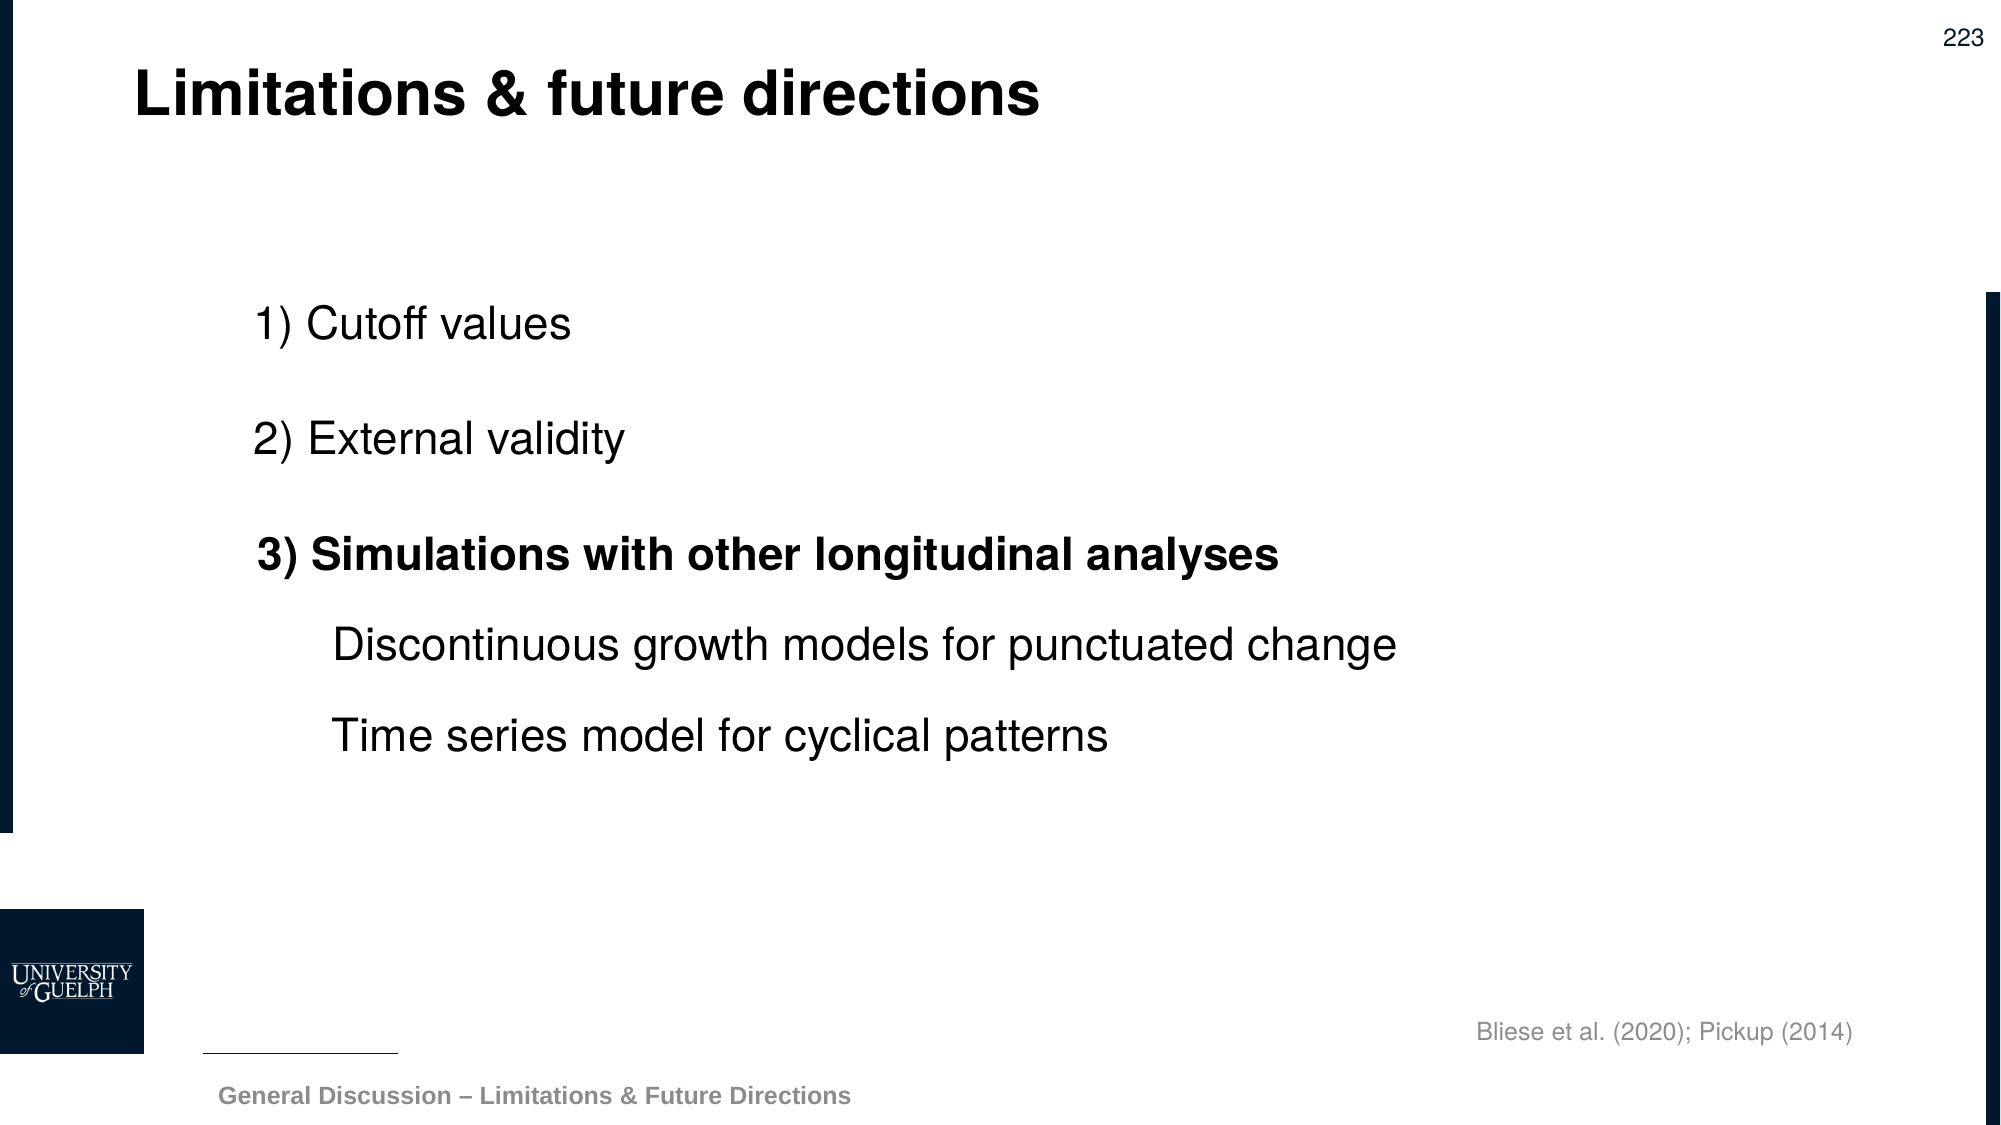

# Limitations & future directions
1) Cutoff values
2) External validity
3) Simulations with other longitudinal analyses
Discontinuous growth models for punctuated change
Time series model for cyclical patterns
Bliese et al. (2020); Pickup (2014)
General Discussion – Limitations & Future Directions